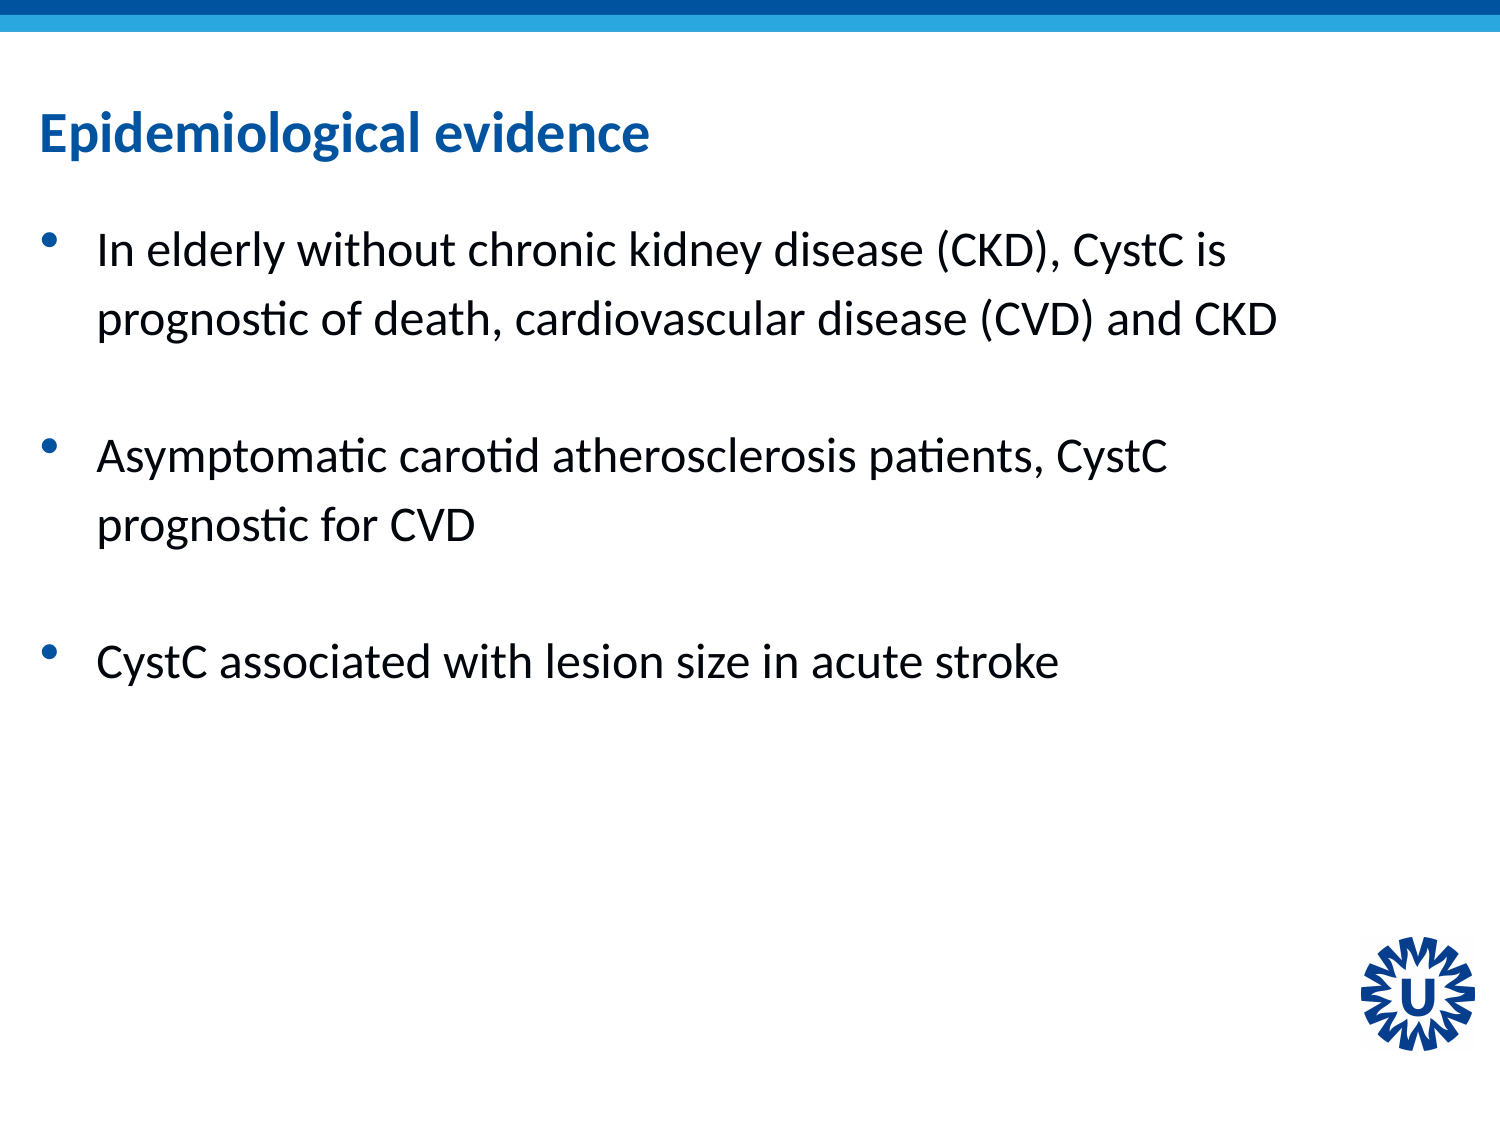

# Epidemiological evidence
In elderly without chronic kidney disease (CKD), CystC is prognostic of death, cardiovascular disease (CVD) and CKD

Asymptomatic carotid atherosclerosis patients, CystC prognostic for CVD

CystC associated with lesion size in acute stroke